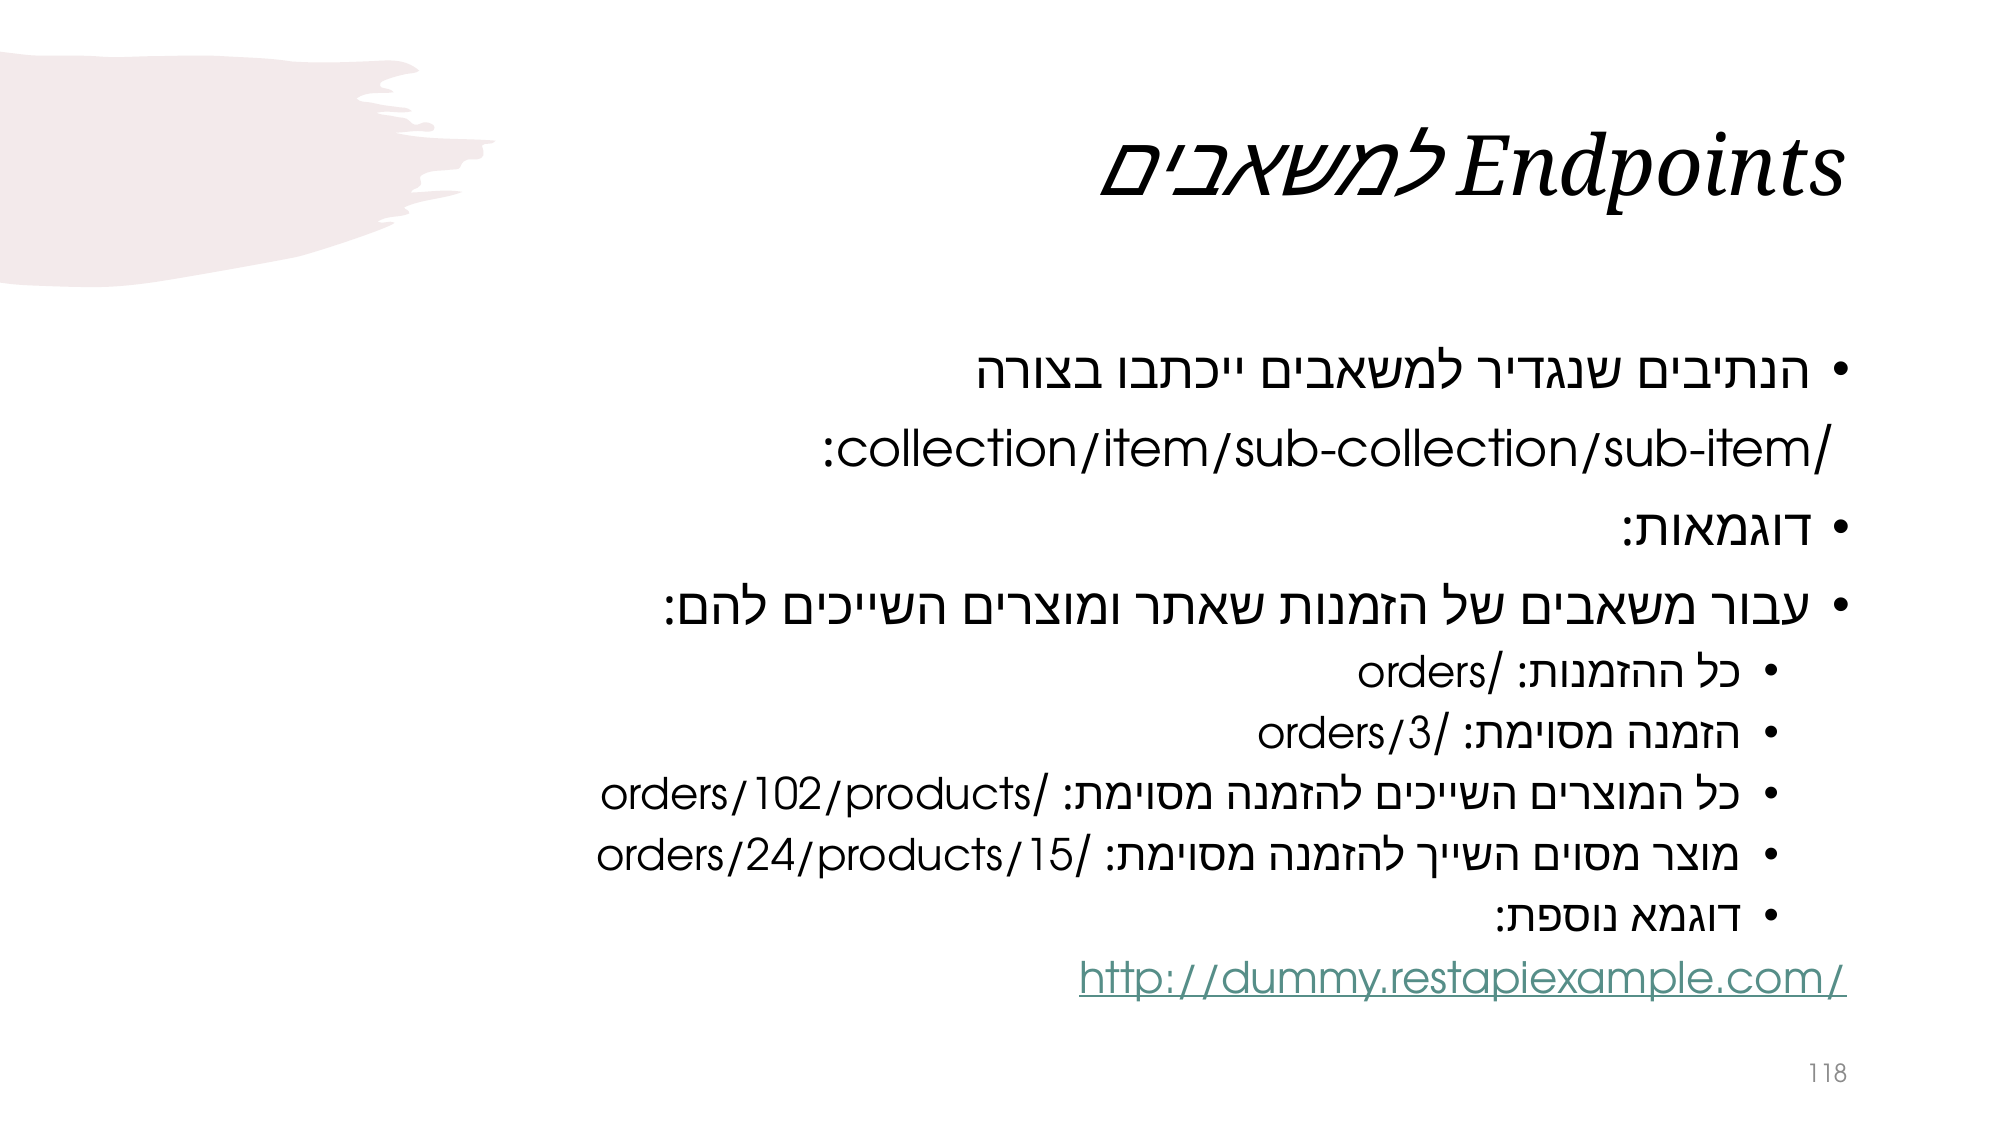

# Endpoints למשאבים
הנתיבים שנגדיר למשאבים ייכתבו בצורה
 /collection/item/sub-collection/sub-item:
דוגמאות:
עבור משאבים של הזמנות שאתר ומוצרים השייכים להם:
כל ההזמנות: /orders
הזמנה מסוימת: /orders/3
כל המוצרים השייכים להזמנה מסוימת: /orders/102/products
מוצר מסוים השייך להזמנה מסוימת: /orders/24/products/15
דוגמא נוספת:
http://dummy.restapiexample.com/

118